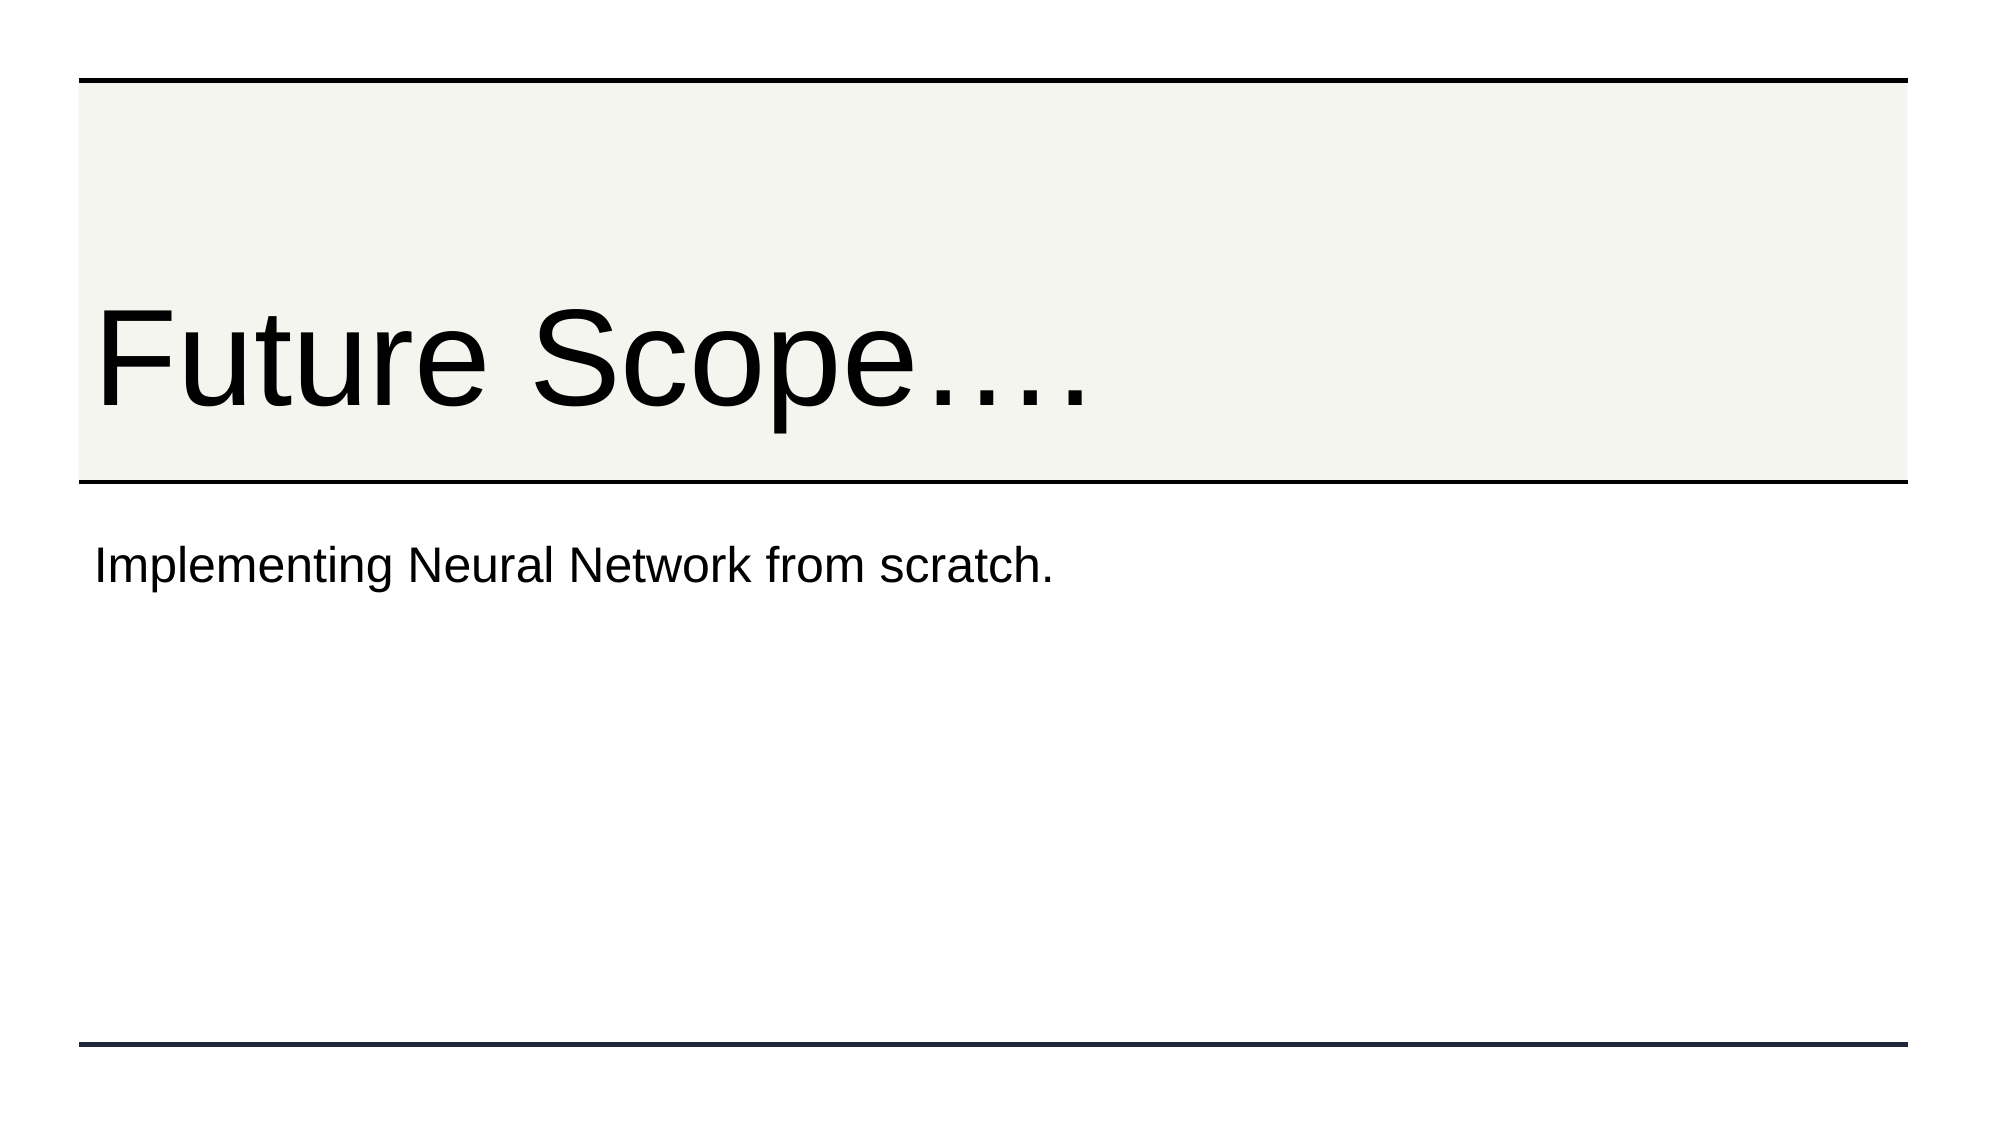

# Future Scope….
Implementing Neural Network from scratch.